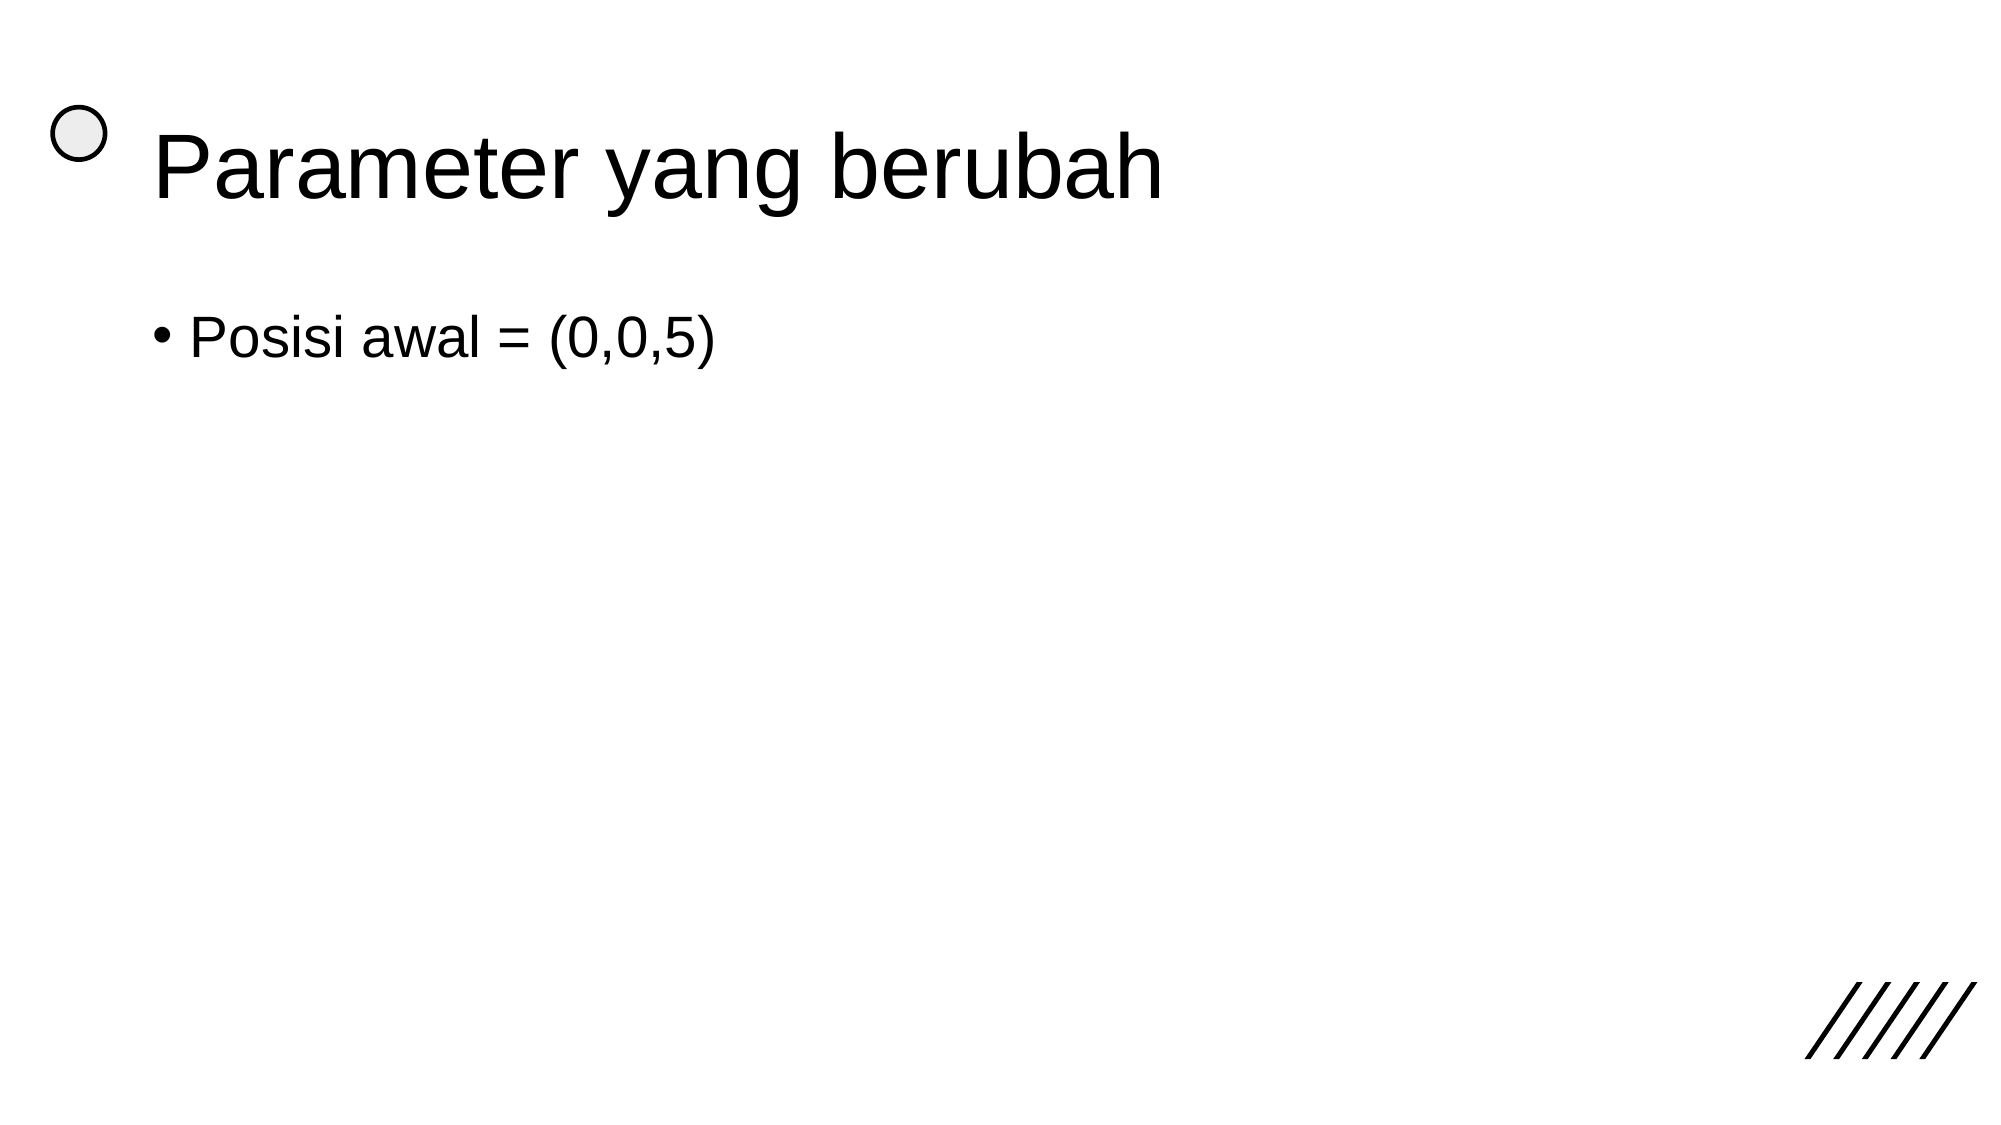

# Parameter yang berubah
Posisi awal = (0,0,5)